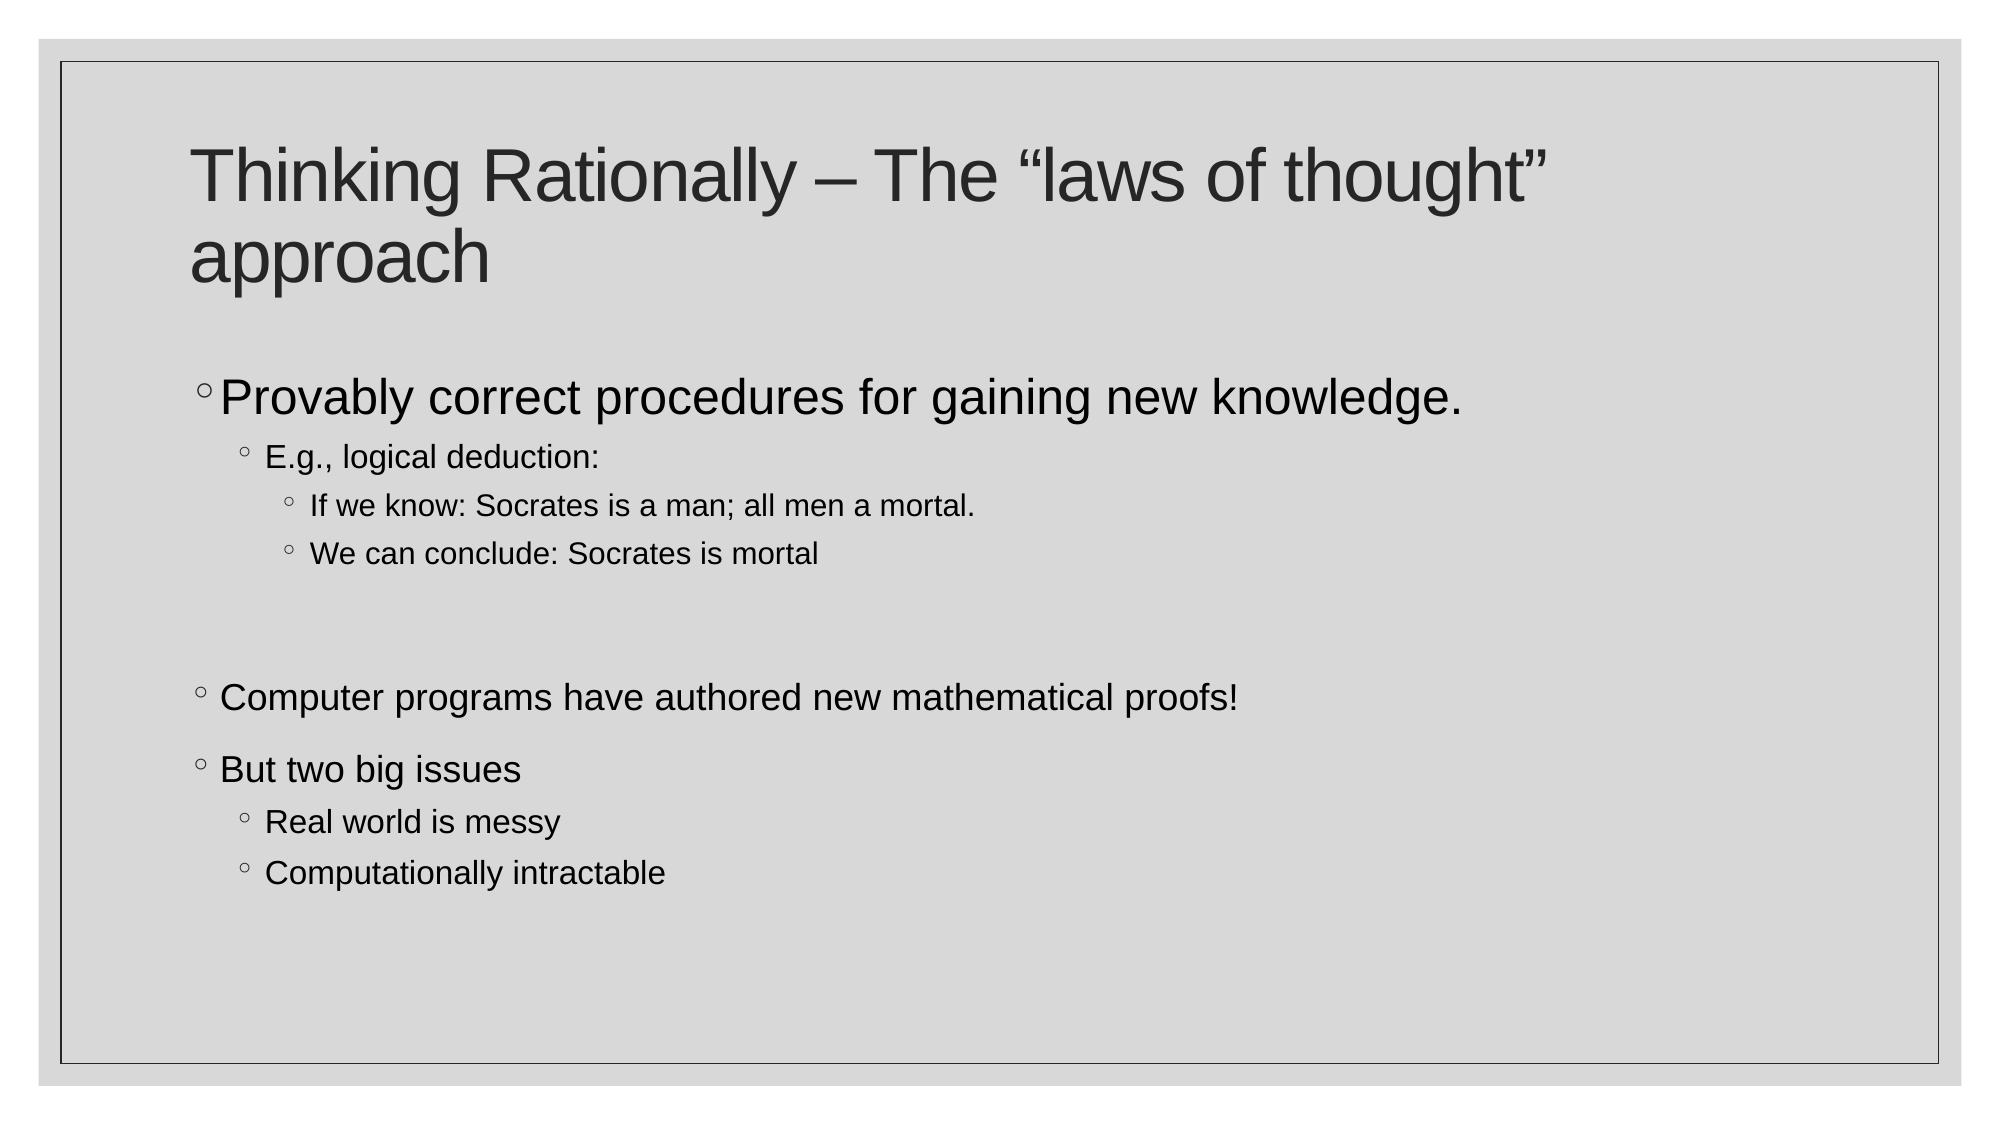

# Thinking Rationally – The “laws of thought” approach
Provably correct procedures for gaining new knowledge.
E.g., logical deduction:
If we know: Socrates is a man; all men a mortal.
We can conclude: Socrates is mortal

Computer programs have authored new mathematical proofs!
But two big issues
Real world is messy
Computationally intractable